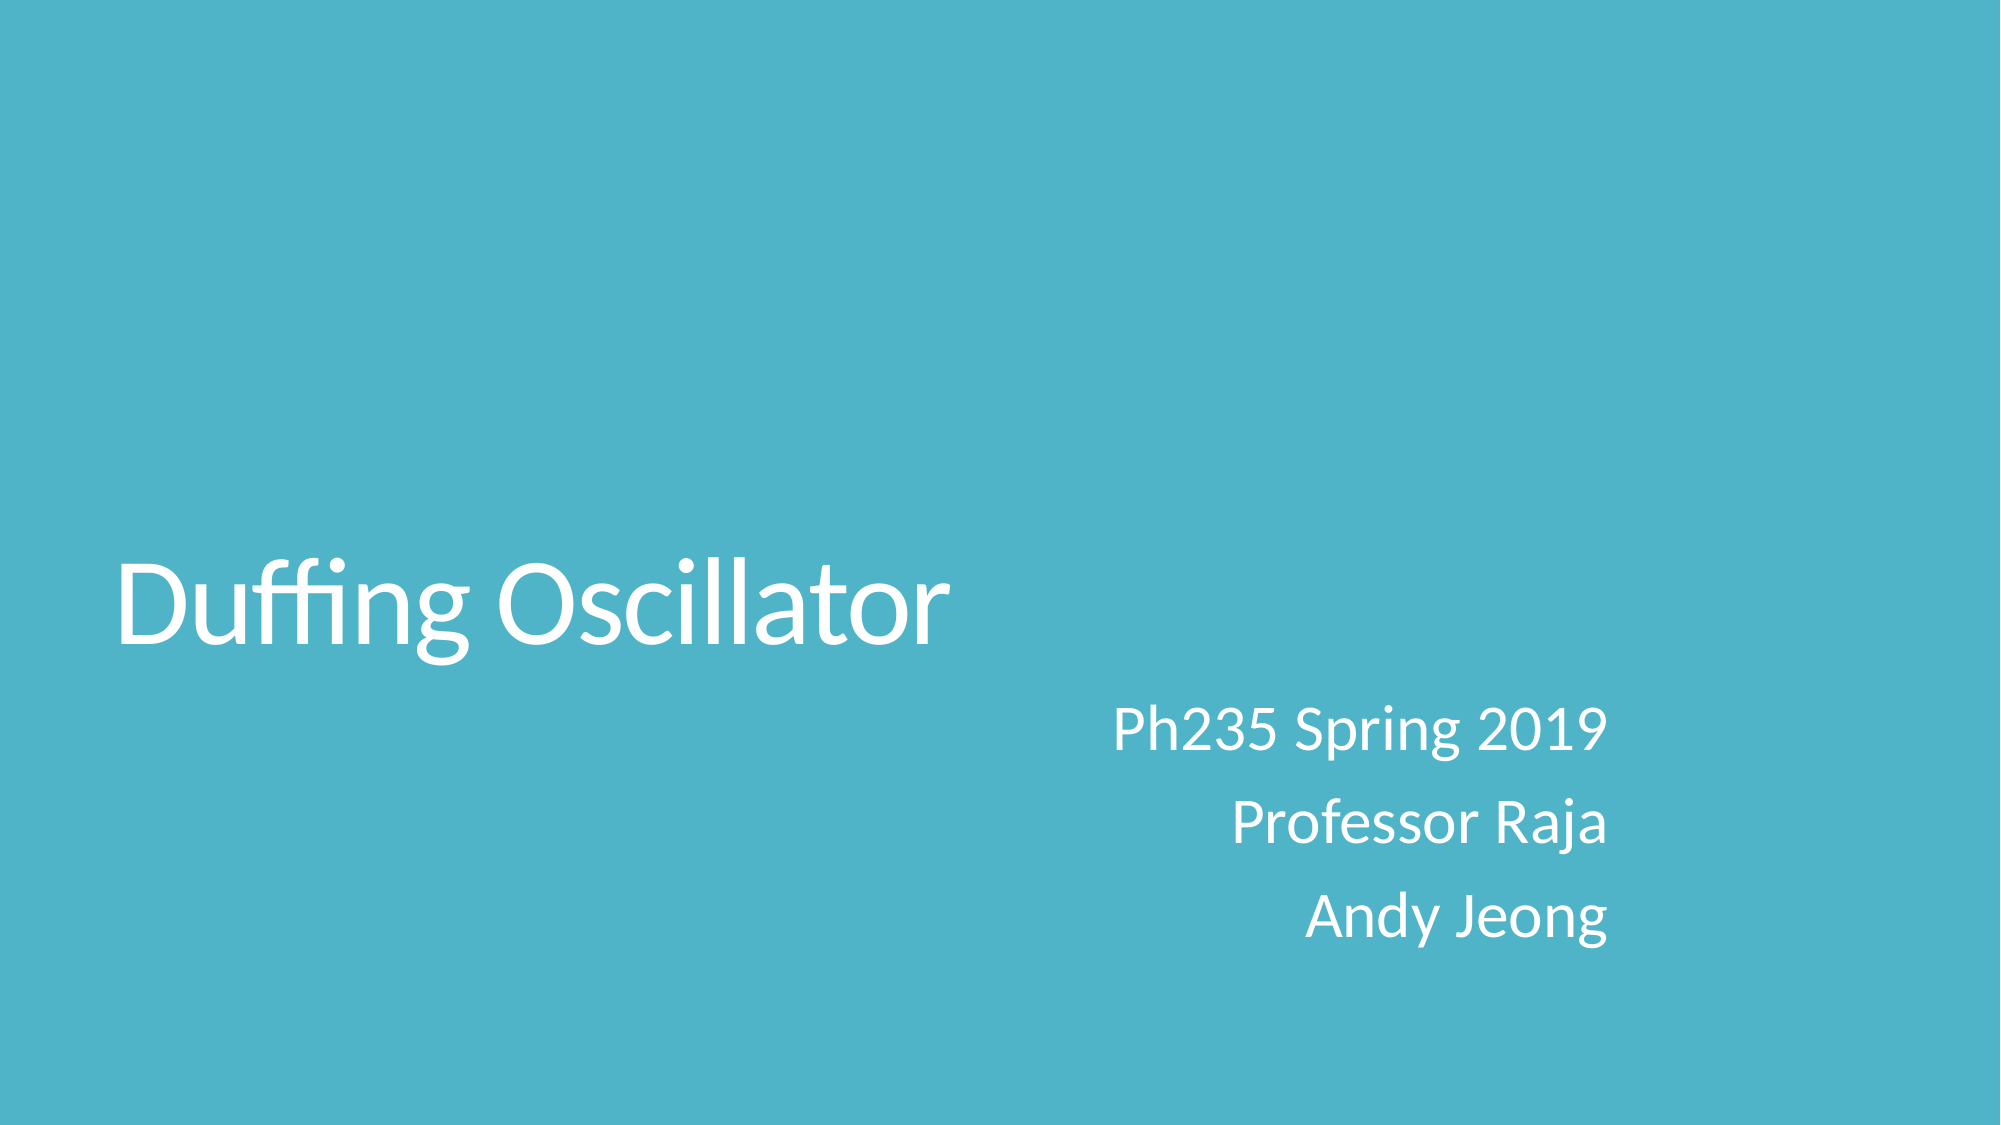

# Duffing Oscillator
Ph235 Spring 2019
Professor Raja
Andy Jeong